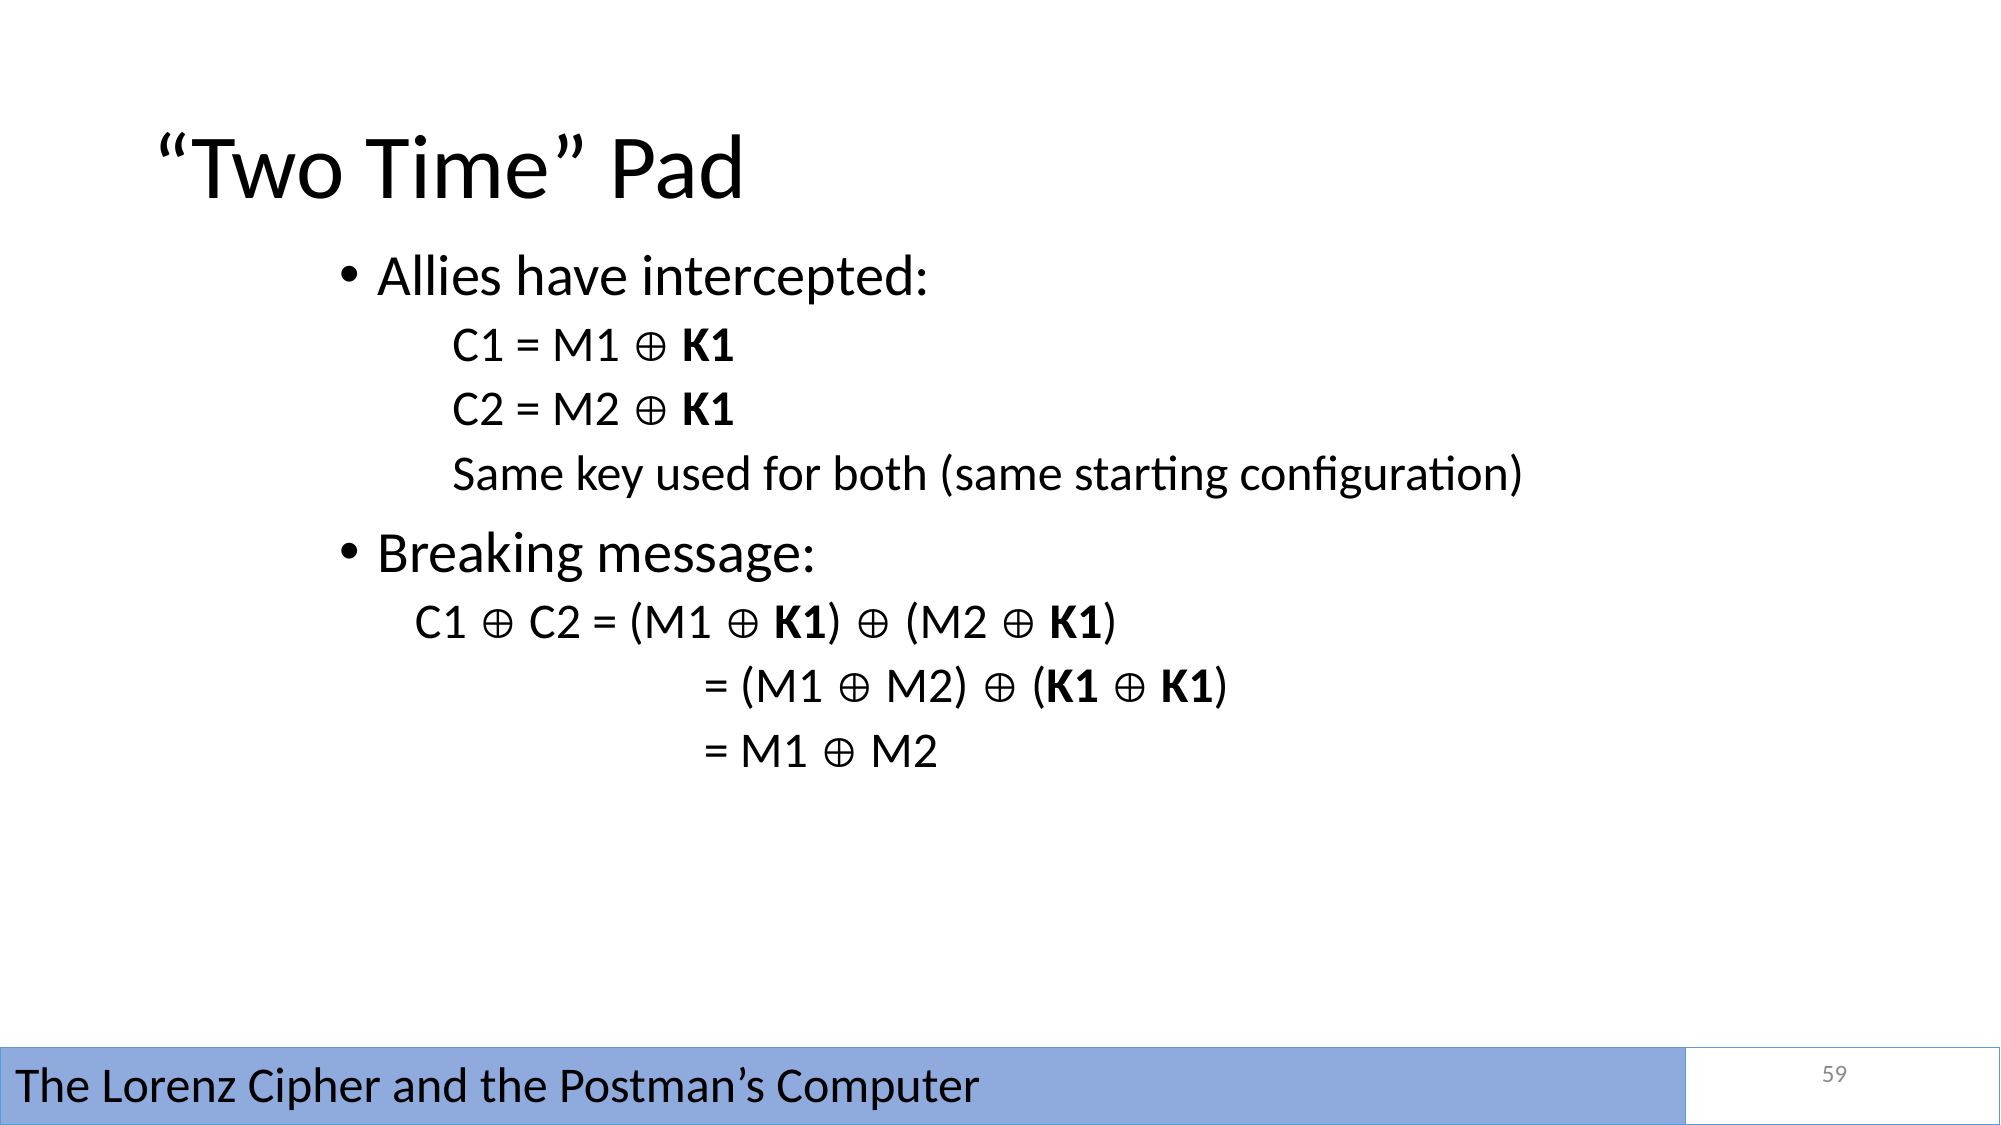

# “Two Time” Pad
Allies have intercepted:
	C1 = M1 ⊕ K1
	C2 = M2 ⊕ K1
	Same key used for both (same starting configuration)
Breaking message:
C1 ⊕ C2 = (M1 ⊕ K1) ⊕ (M2 ⊕ K1)
 		         = (M1 ⊕ M2) ⊕ (K1 ⊕ K1)
 		         = M1 ⊕ M2
59
The Lorenz Cipher and the Postman’s Computer